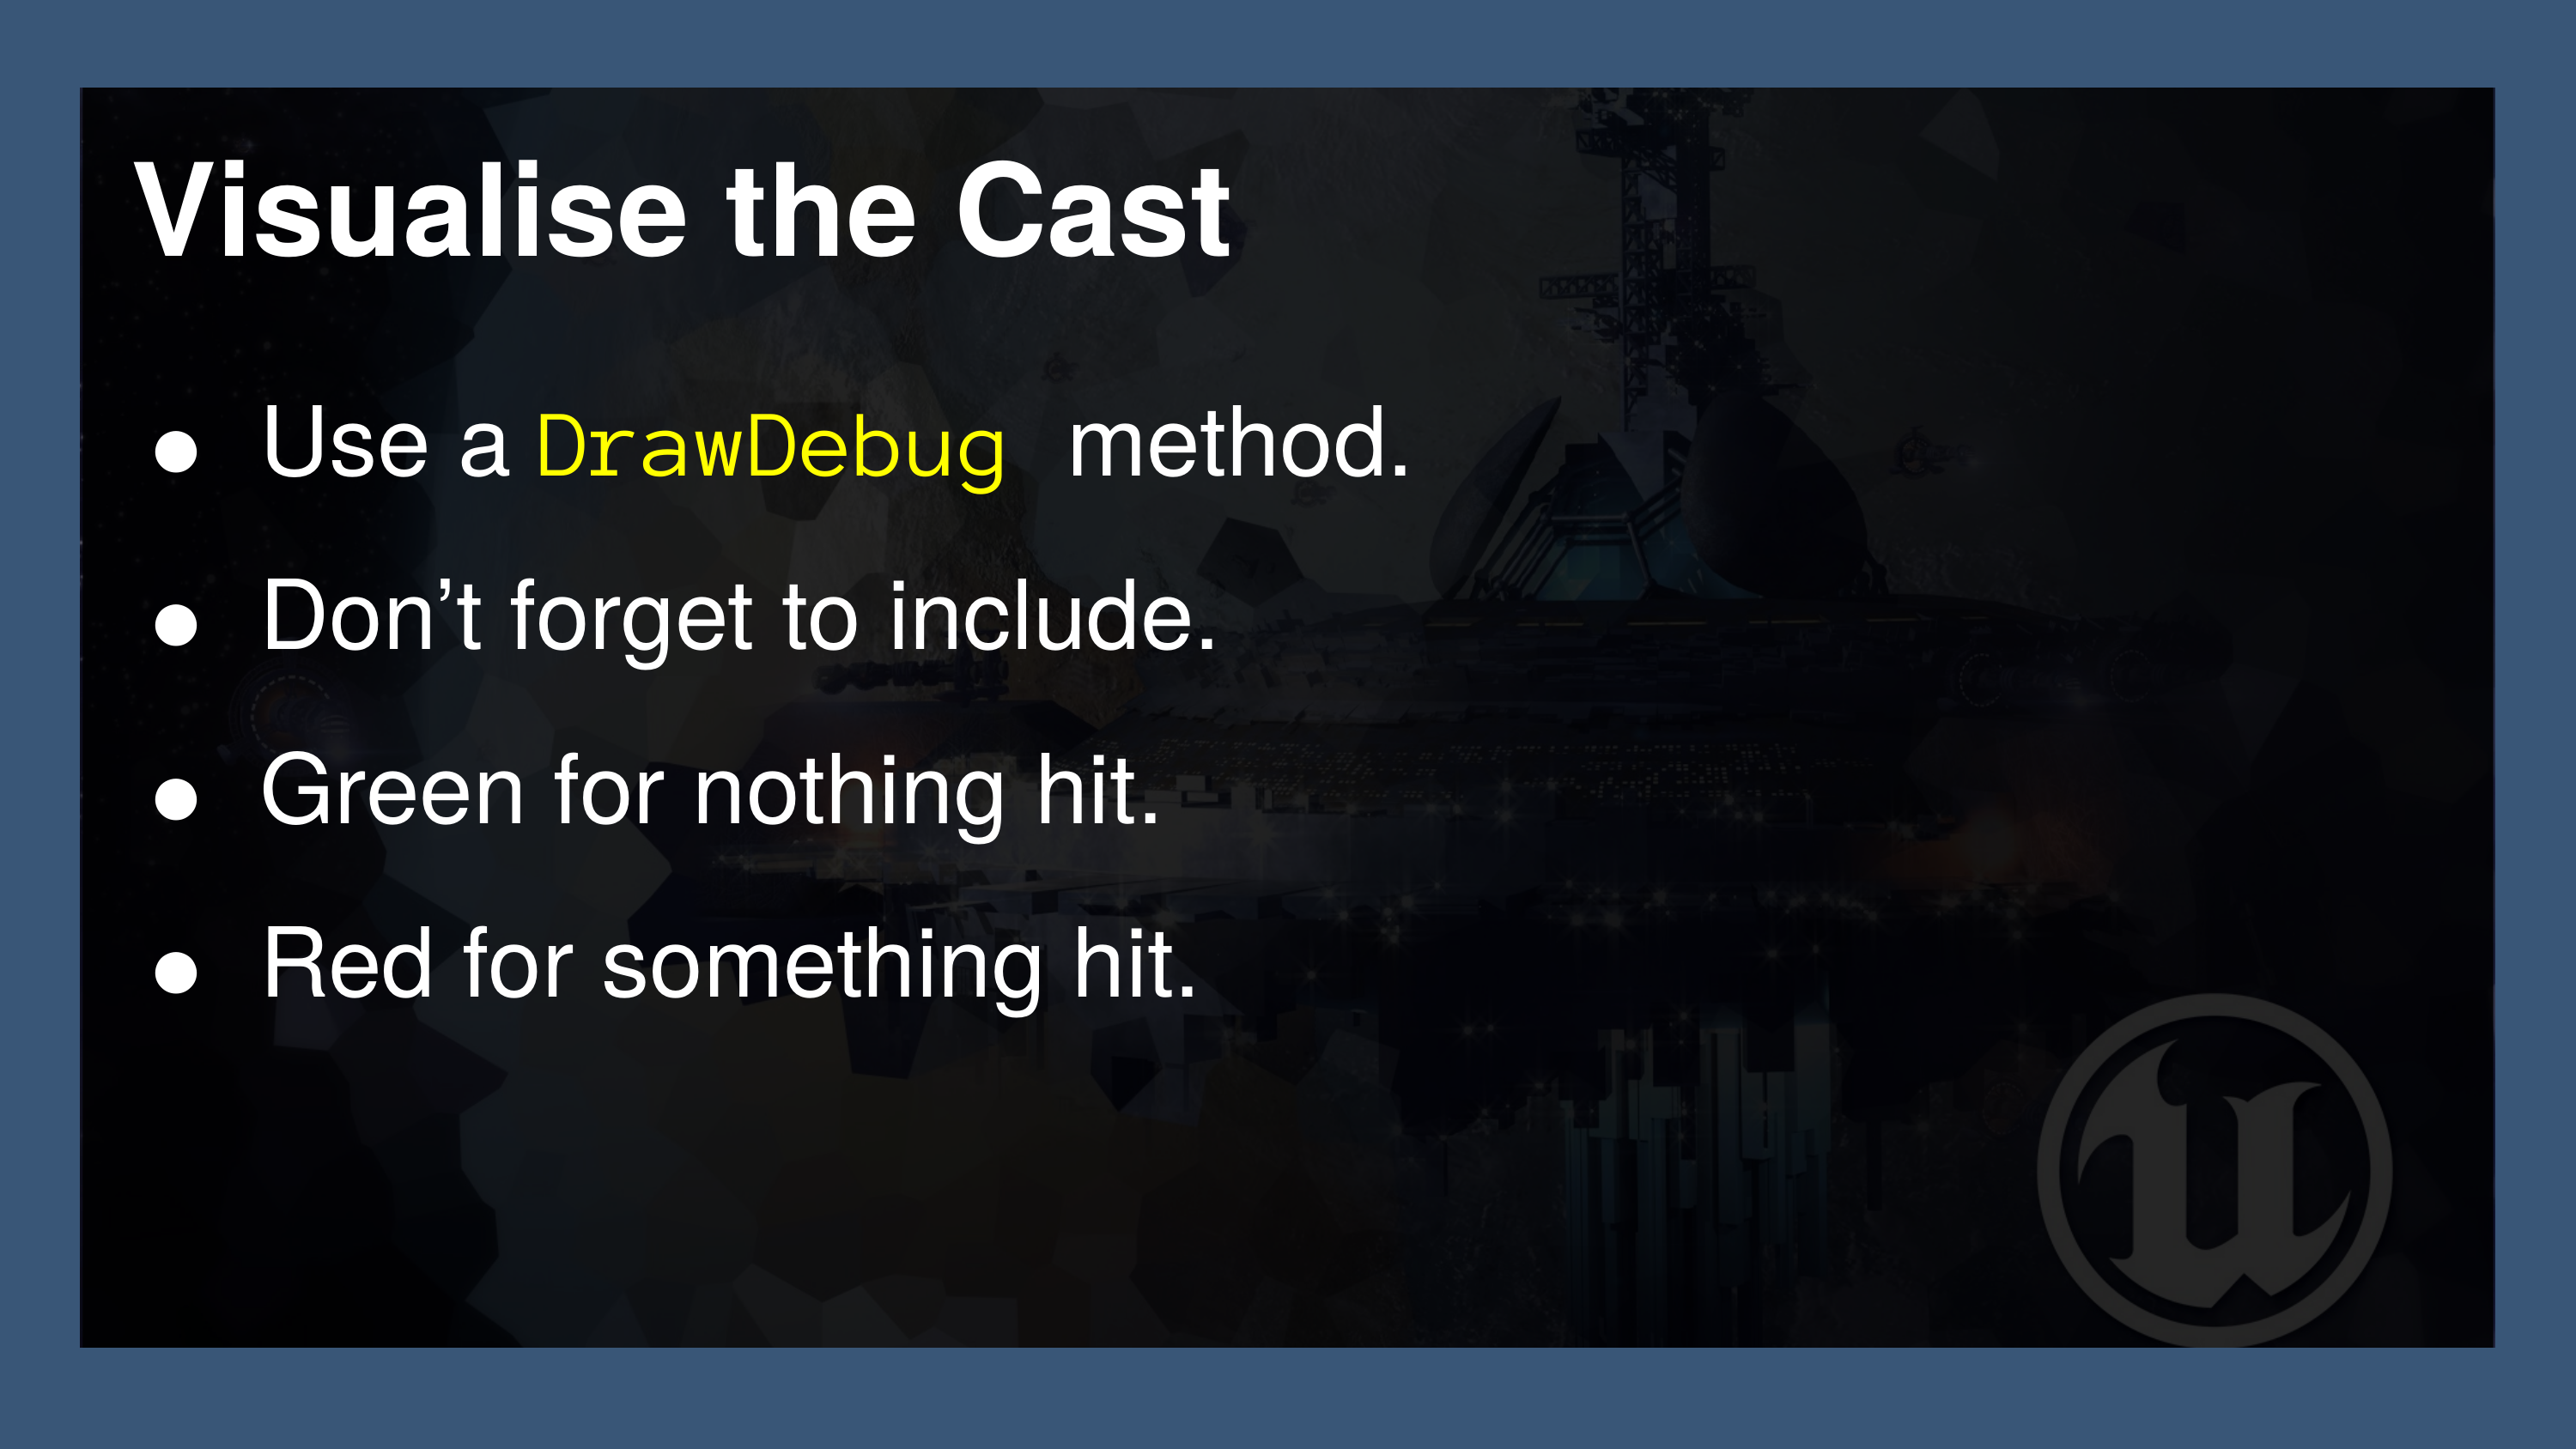

Visualise the Cast
Use a DrawDebug method.
Don’t forget to include.
Green for nothing hit.
Red for something hit.